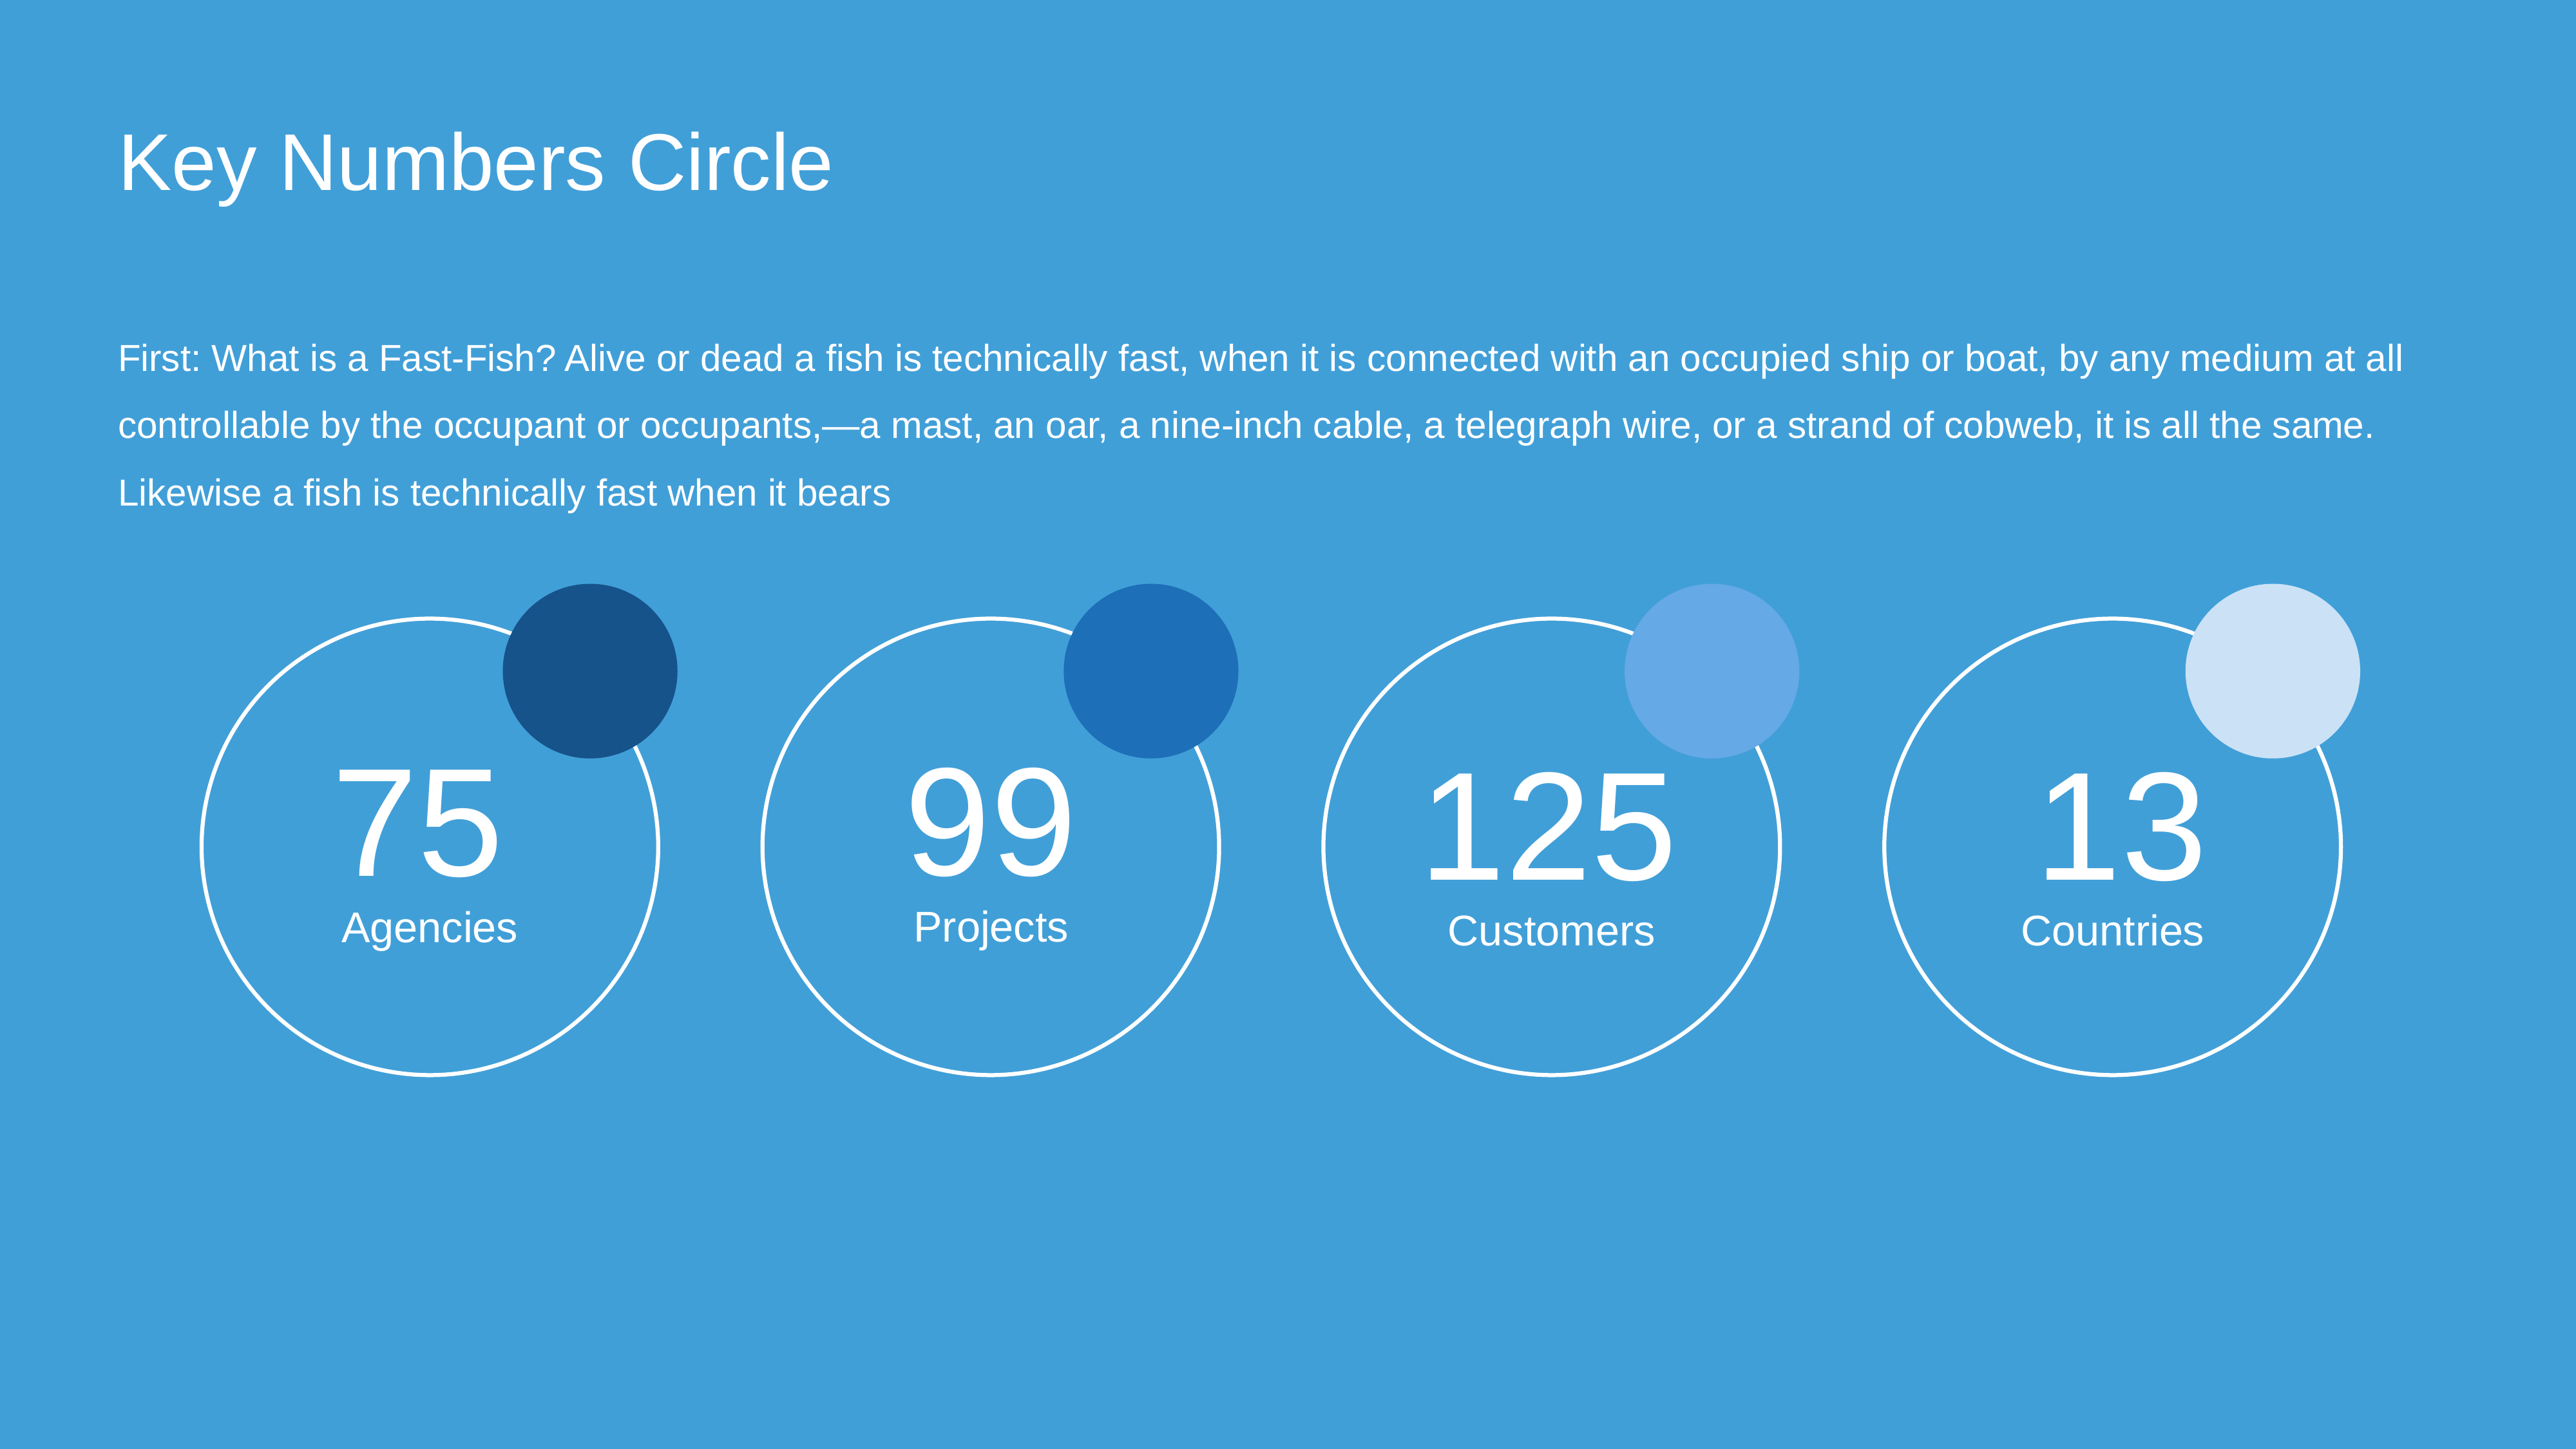

# Key Numbers Circle
First: What is a Fast-Fish? Alive or dead a fish is technically fast, when it is connected with an occupied ship or boat, by any medium at all controllable by the occupant or occupants,—a mast, an oar, a nine-inch cable, a telegraph wire, or a strand of cobweb, it is all the same. Likewise a fish is technically fast when it bears

99
75
125
13
Projects
Agencies
Customers
Countries